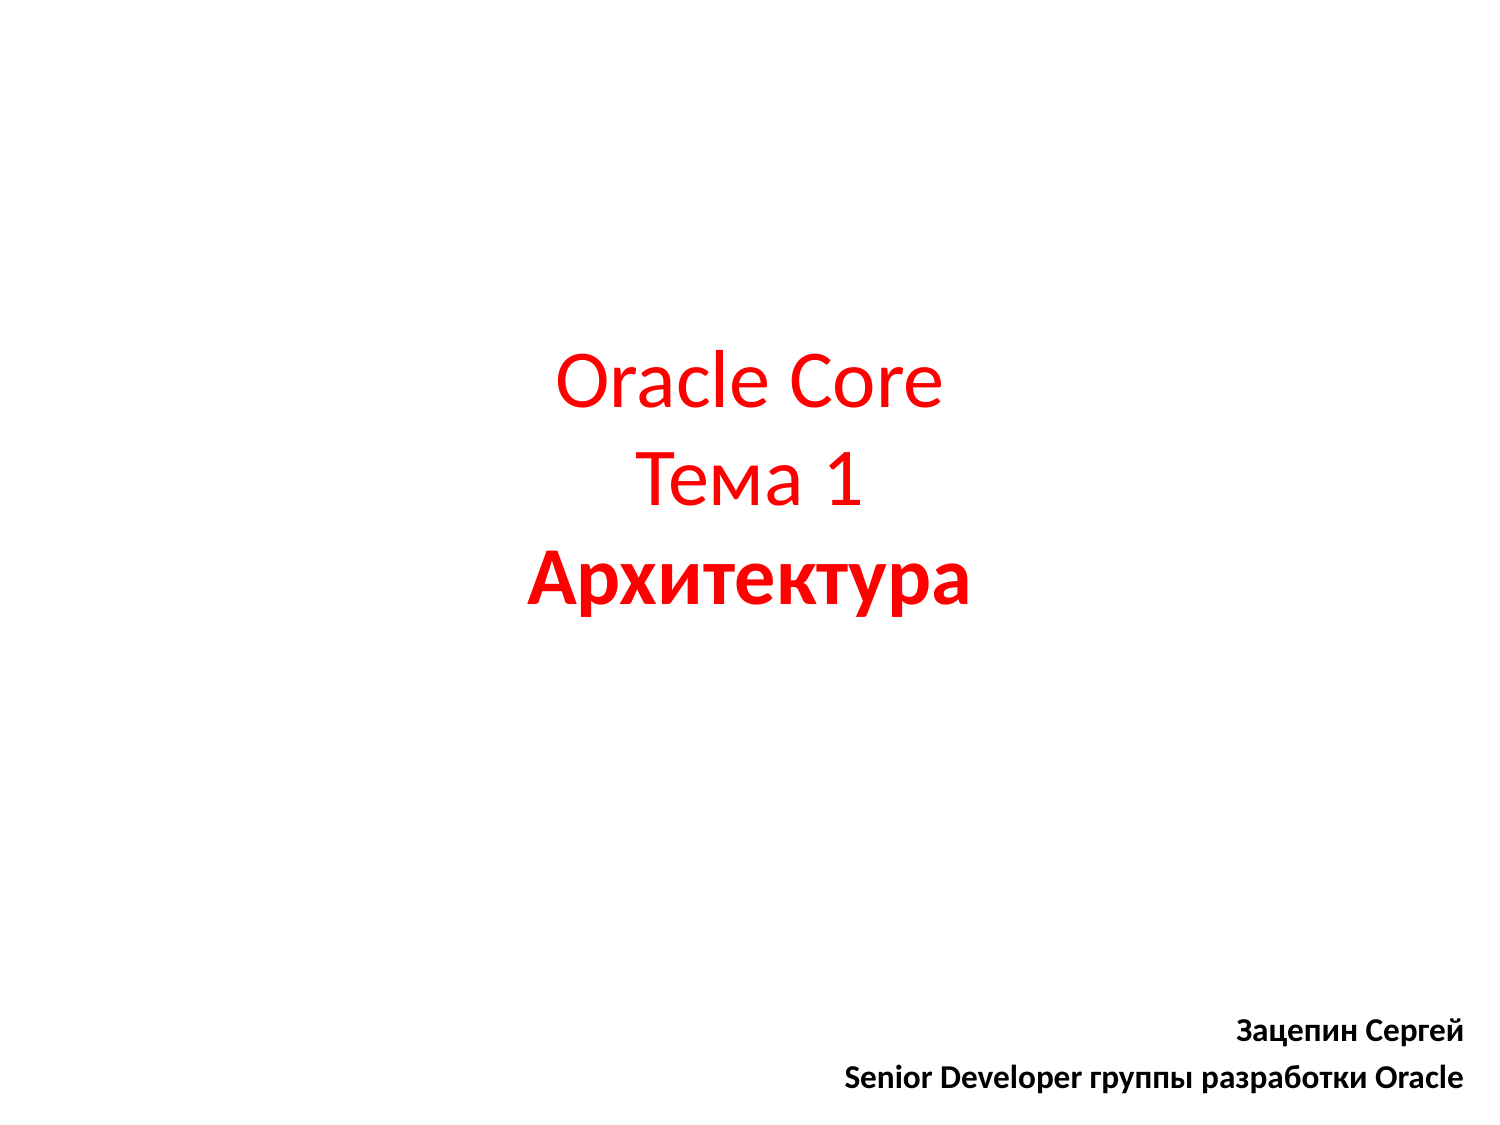

# Oracle Core Тема 1 Архитектура
Зацепин Сергей
Senior Developer группы разработки Oracle